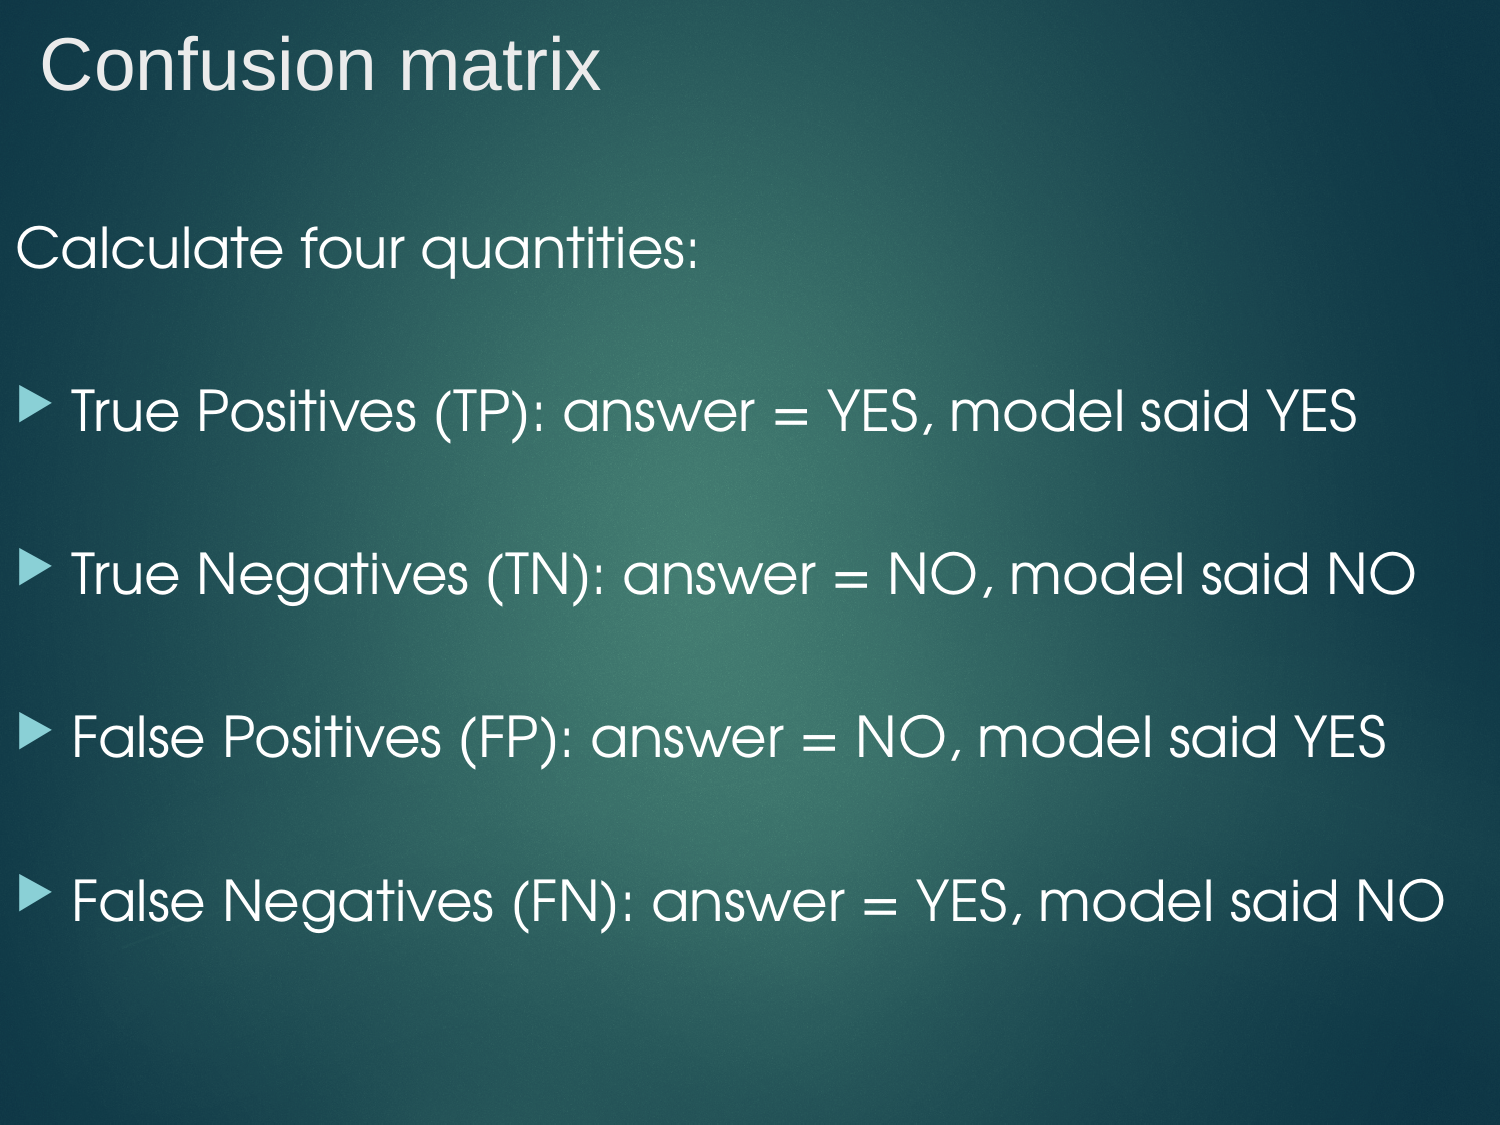

# Confusion matrix
Calculate four quantities:

True Positives (TP): answer = YES, model said YES

True Negatives (TN): answer = NO, model said NO

False Positives (FP): answer = NO, model said YES

False Negatives (FN): answer = YES, model said NO